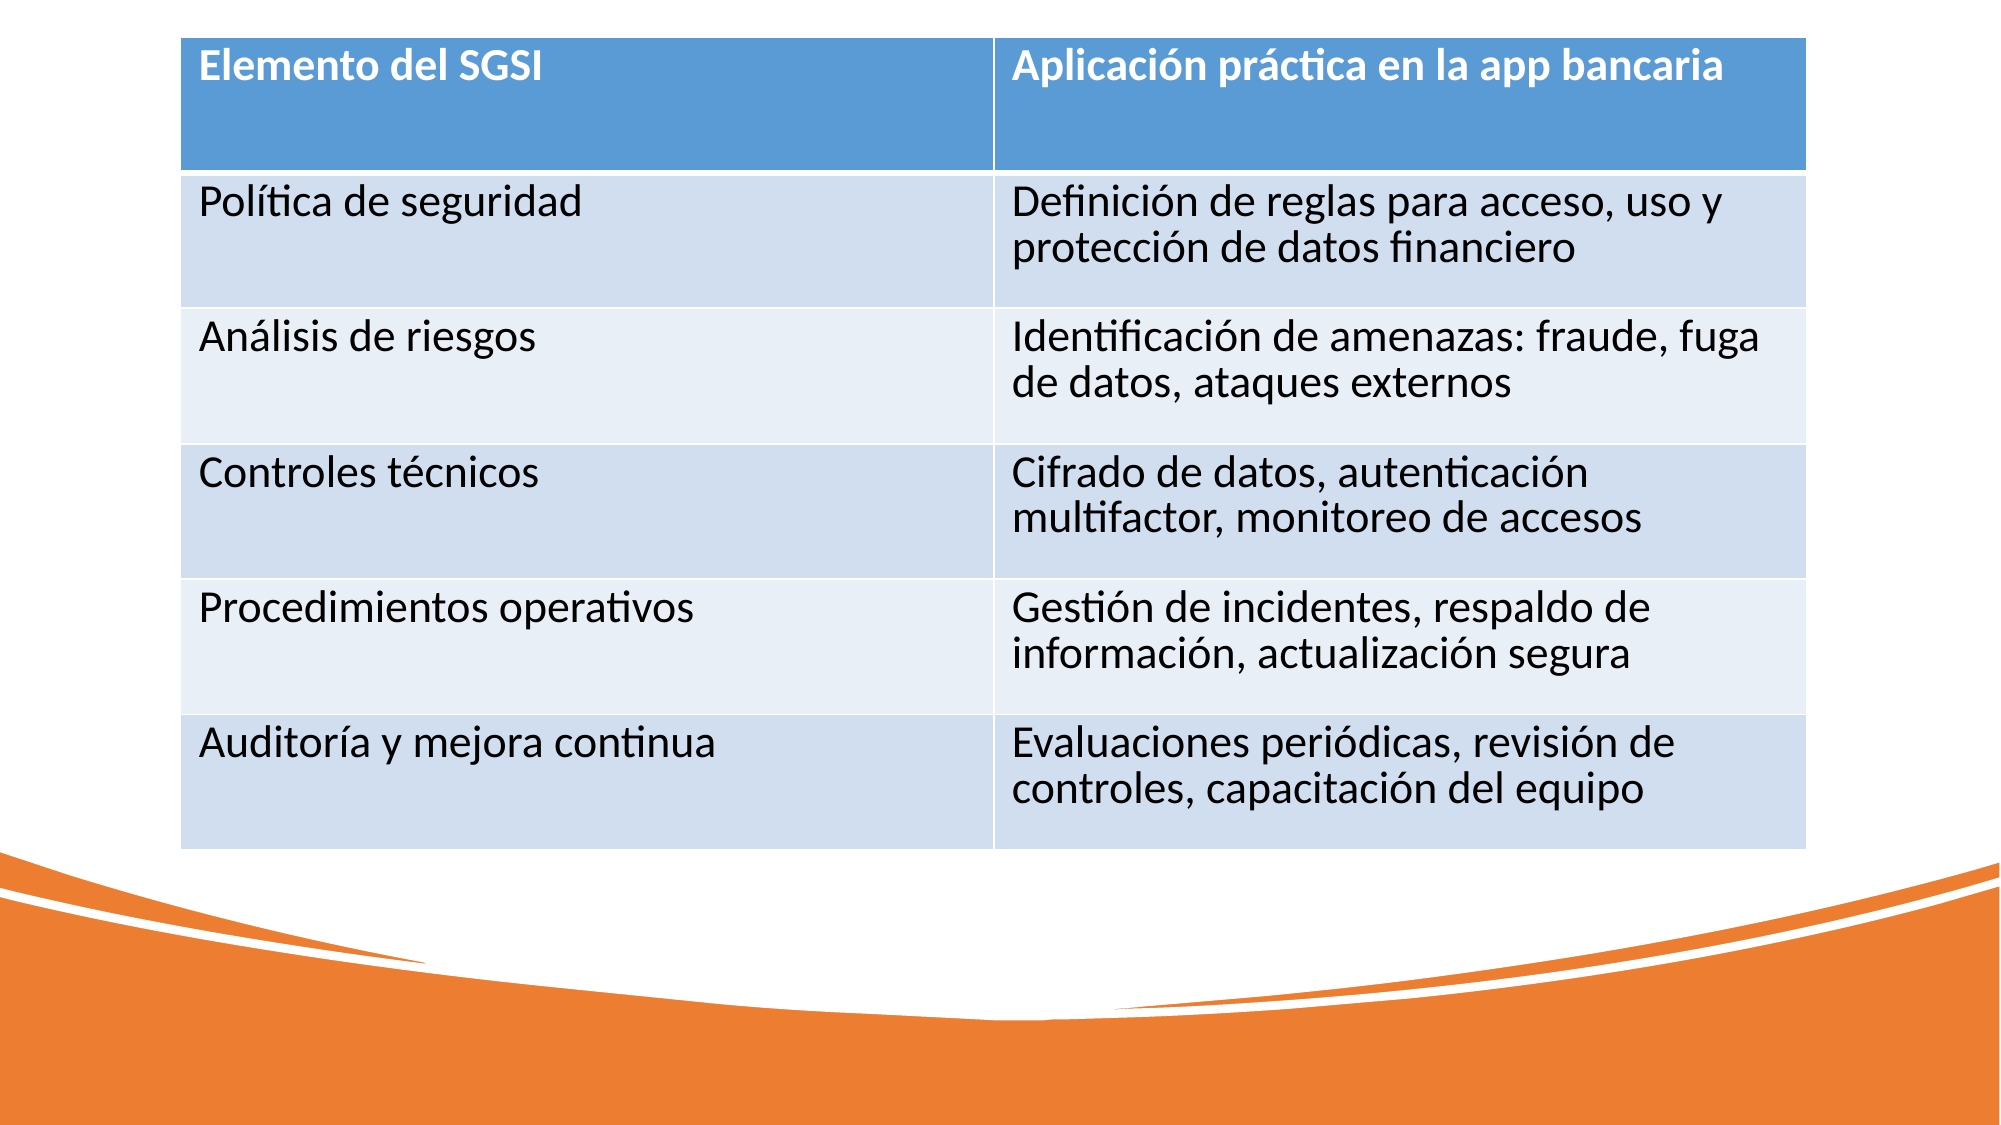

| Elemento del SGSI | Aplicación práctica en la app bancaria |
| --- | --- |
| Política de seguridad | Definición de reglas para acceso, uso y protección de datos financiero |
| Análisis de riesgos | Identificación de amenazas: fraude, fuga de datos, ataques externos |
| Controles técnicos | Cifrado de datos, autenticación multifactor, monitoreo de accesos |
| Procedimientos operativos | Gestión de incidentes, respaldo de información, actualización segura |
| Auditoría y mejora continua | Evaluaciones periódicas, revisión de controles, capacitación del equipo |